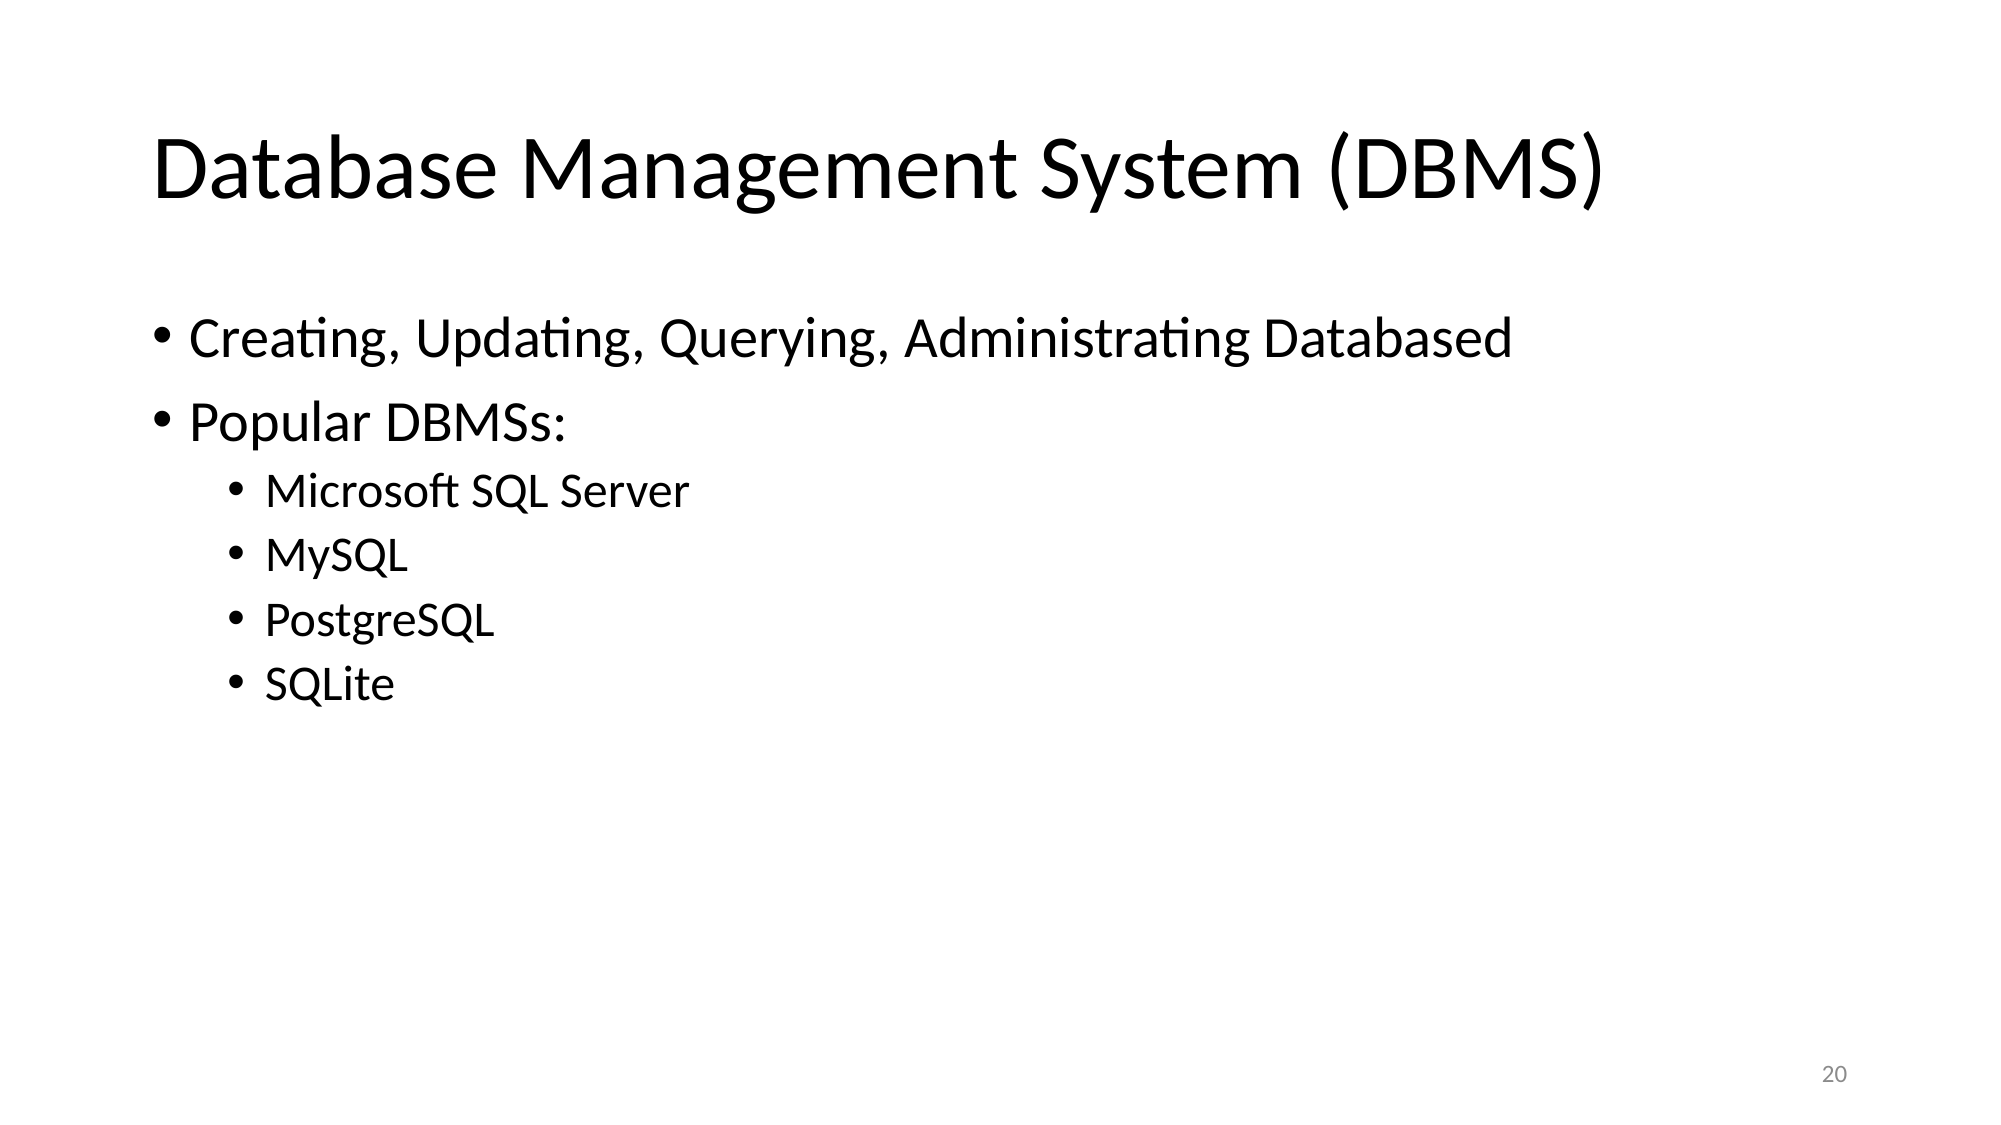

# Database Management System (DBMS)
Creating, Updating, Querying, Administrating Databased
Popular DBMSs:
Microsoft SQL Server
MySQL
PostgreSQL
SQLite
20